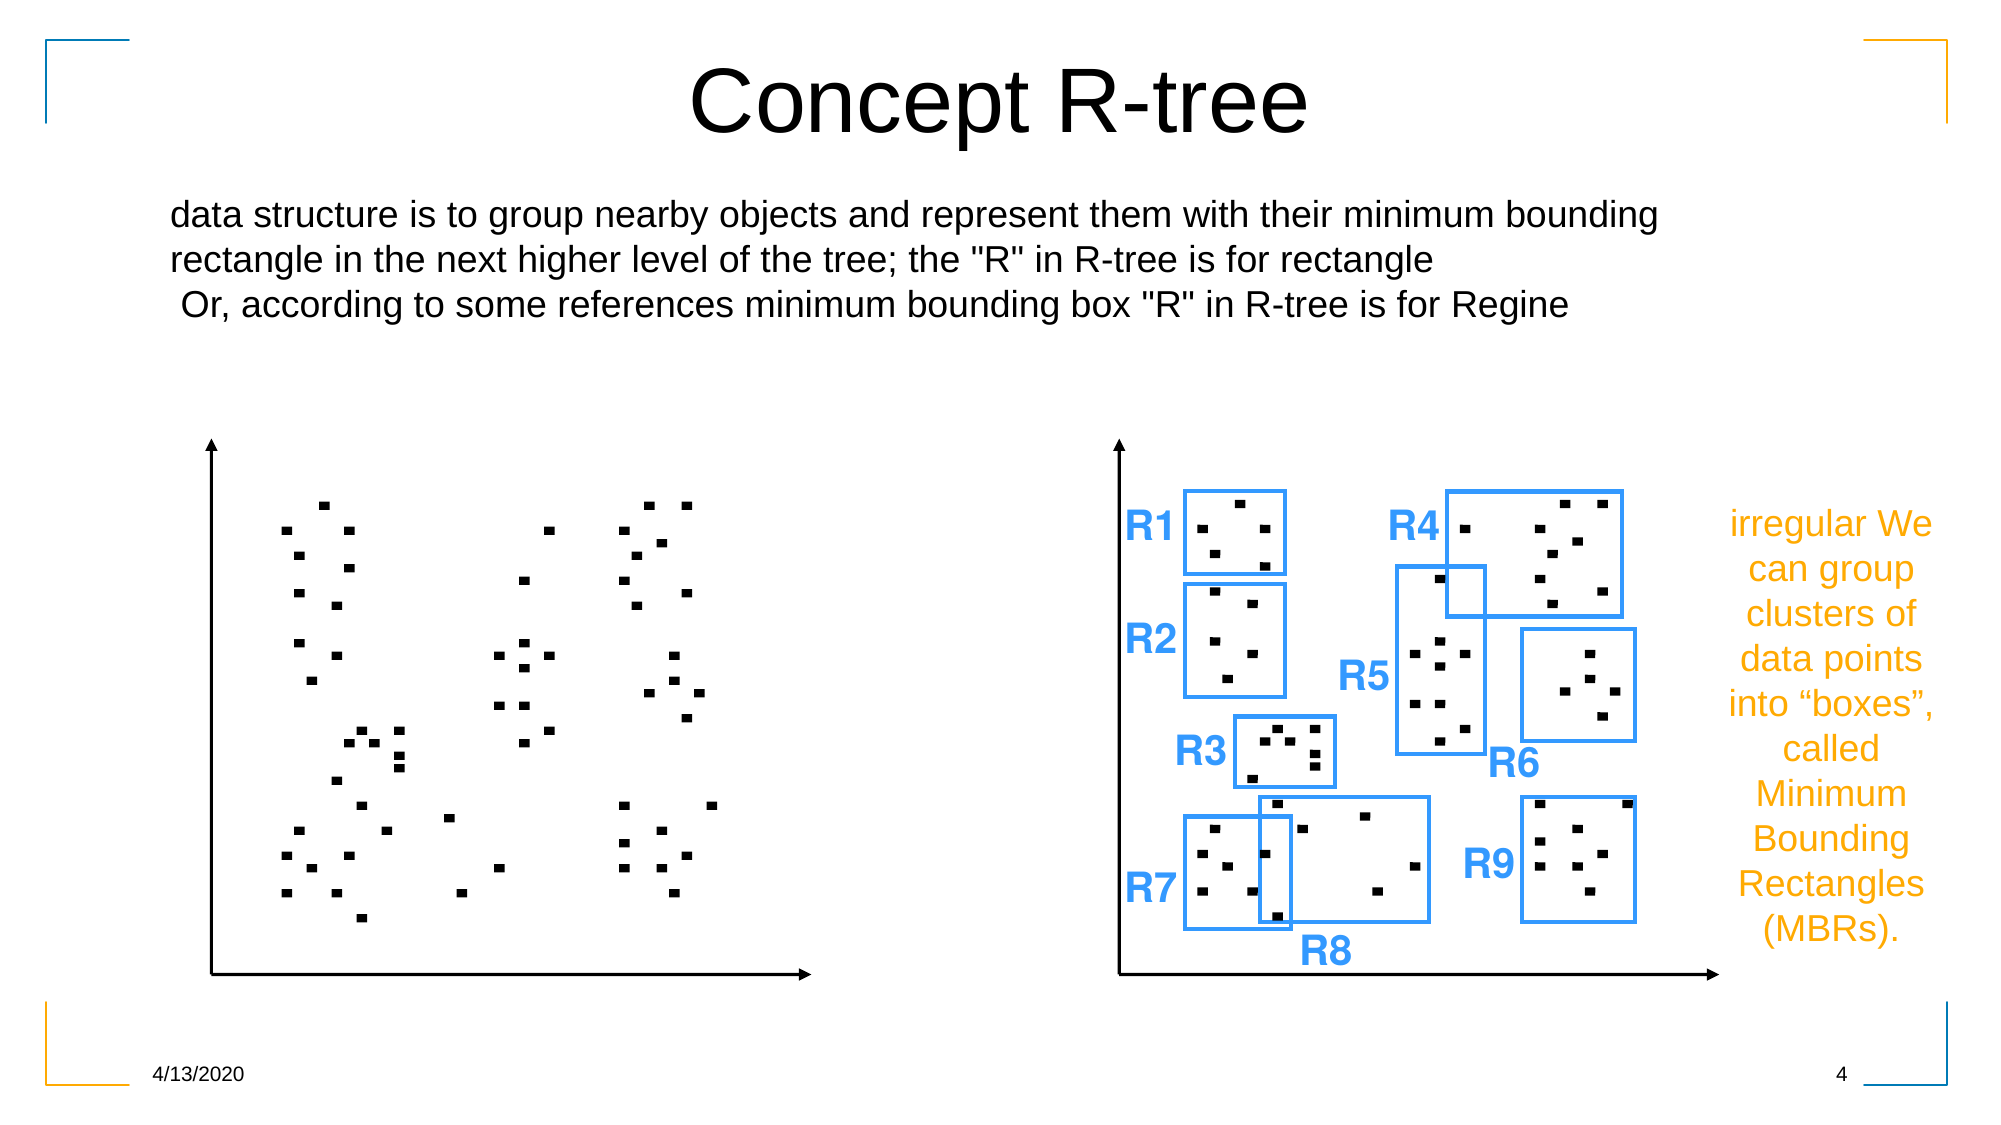

Concept R-tree
data structure is to group nearby objects and represent them with their minimum bounding rectangle in the next higher level of the tree; the "R" in R-tree is for rectangle
 Or, according to some references minimum bounding box "R" in R-tree is for Regine

R1

R4

irregular We can group clusters of data points into “boxes”, called Minimum Bounding Rectangles (MBRs).

R2

R5

R3

R6

R9

R7

R8

4/13/2020
4